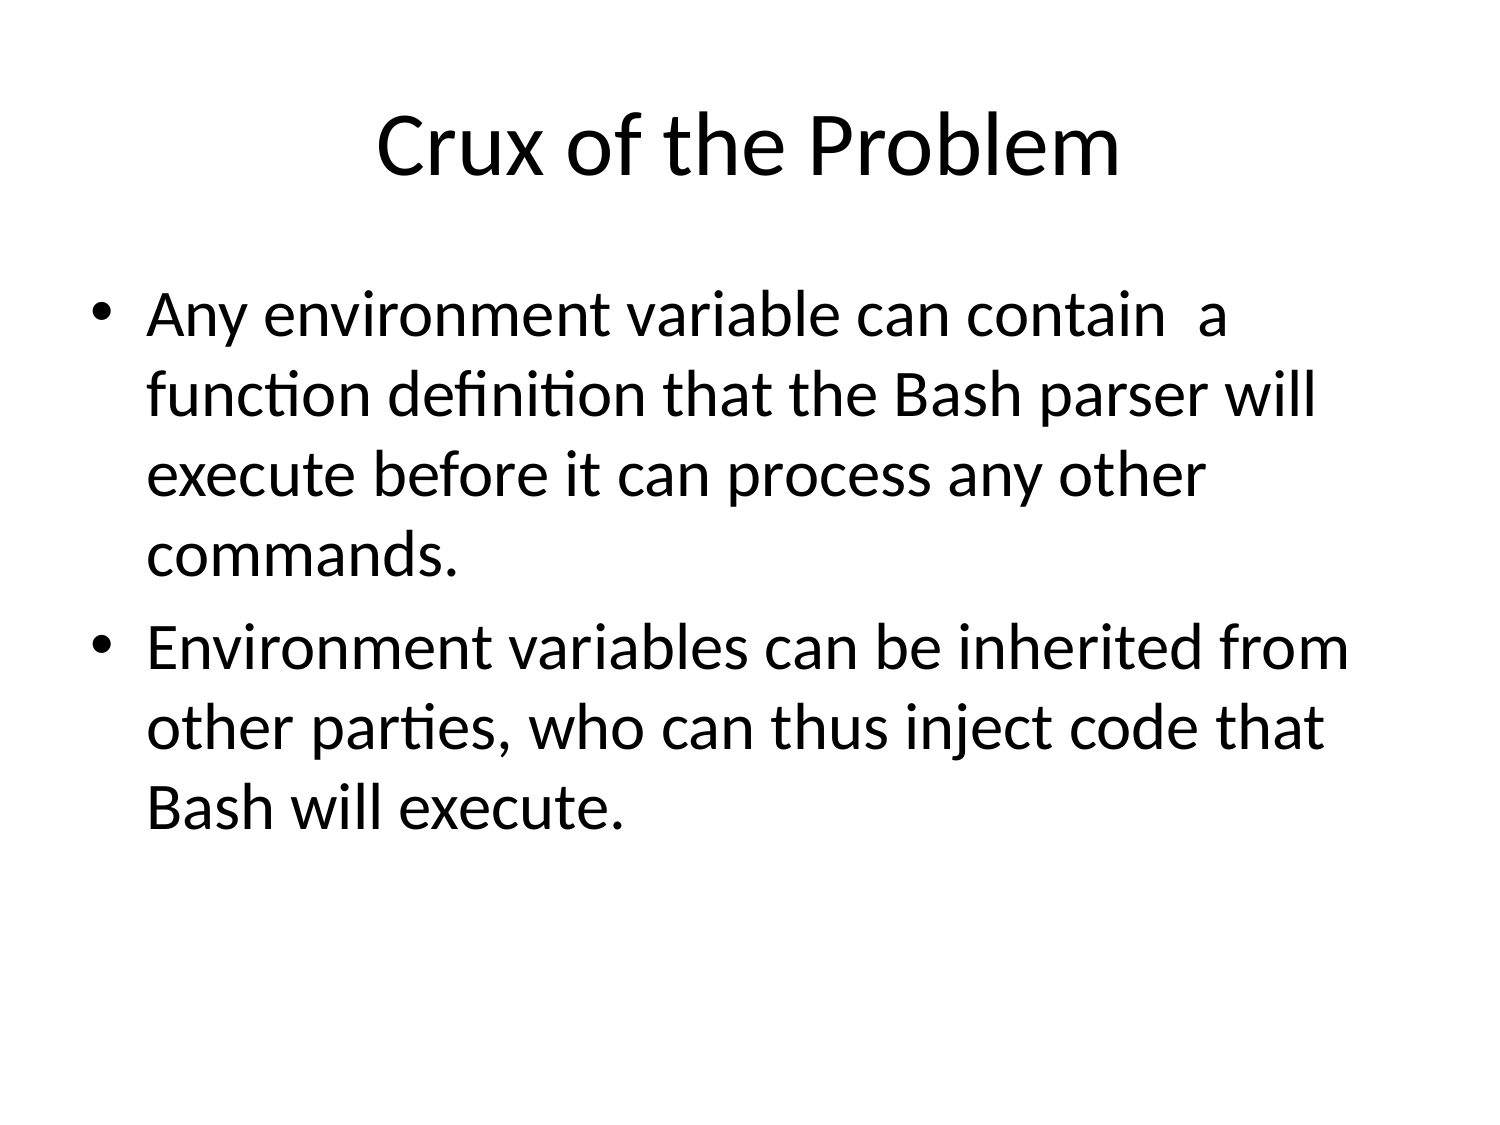

# Crux of the Problem
Any environment variable can contain  a function definition that the Bash parser will execute before it can process any other commands.
Environment variables can be inherited from other parties, who can thus inject code that Bash will execute.